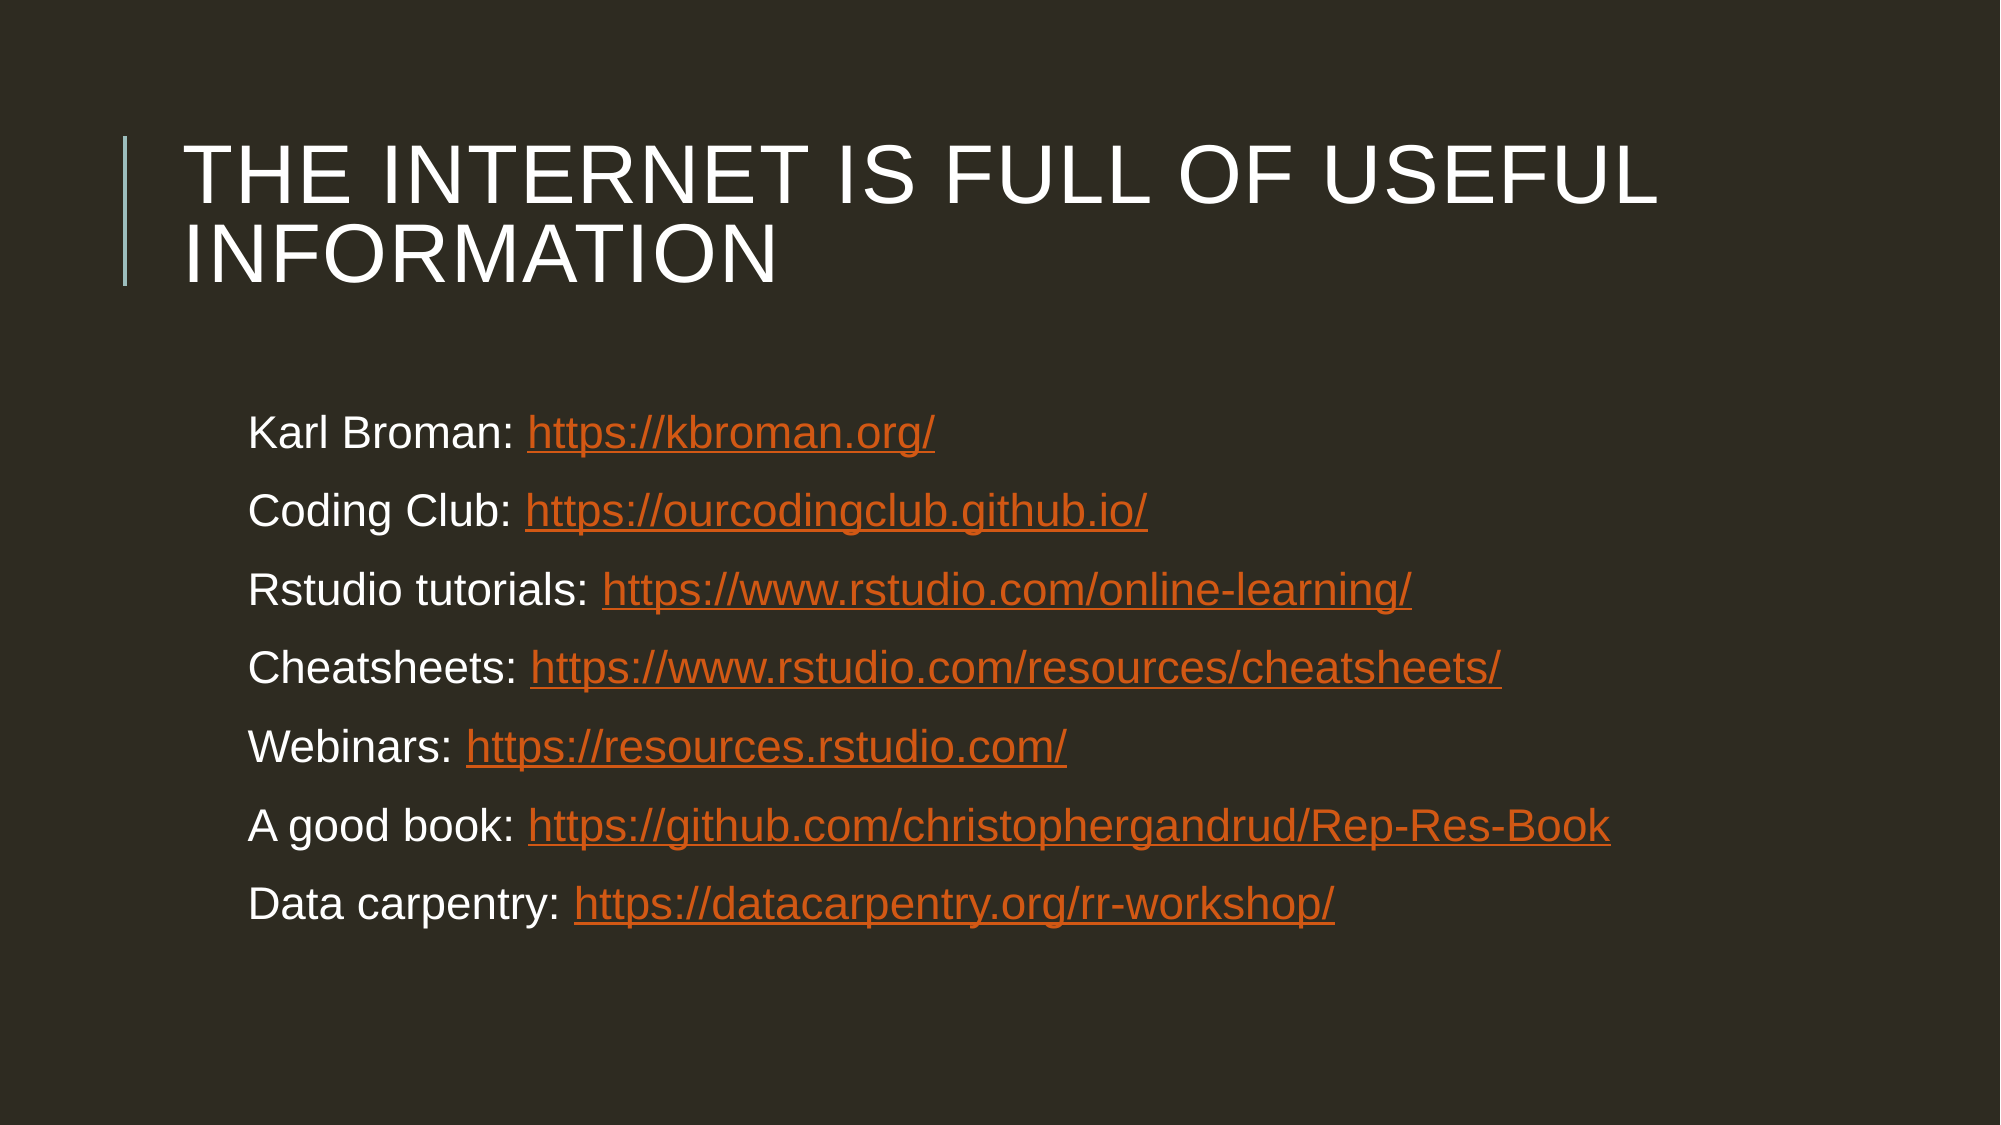

# The internet is FULL of useful information
Karl Broman: https://kbroman.org/
Coding Club: https://ourcodingclub.github.io/
Rstudio tutorials: https://www.rstudio.com/online-learning/
Cheatsheets: https://www.rstudio.com/resources/cheatsheets/
Webinars: https://resources.rstudio.com/
A good book: https://github.com/christophergandrud/Rep-Res-Book
Data carpentry: https://datacarpentry.org/rr-workshop/